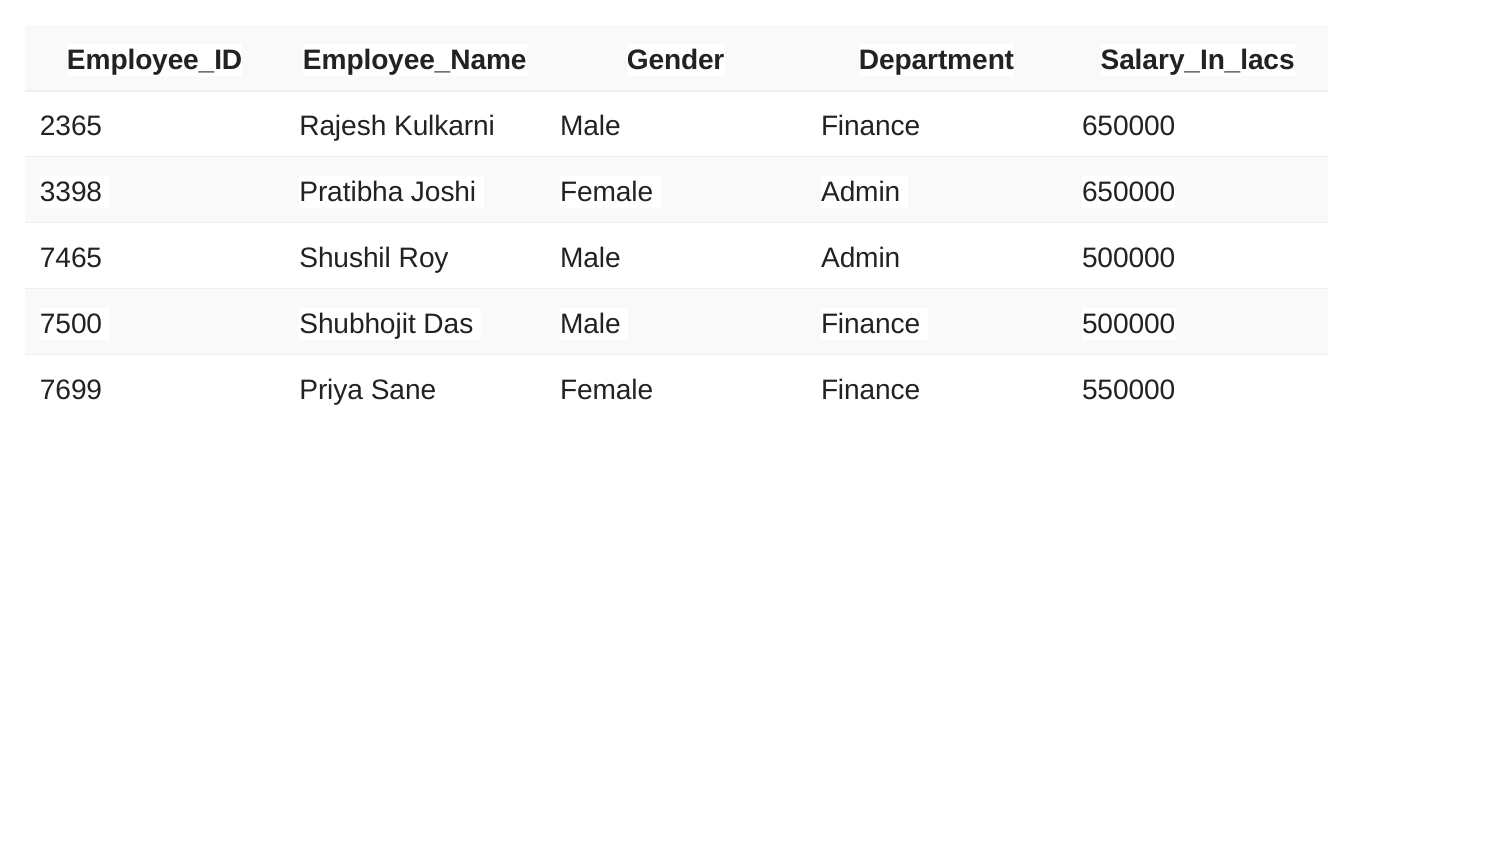

| Employee\_ID | Employee\_Name | Gender | Department | Salary\_In\_lacs |
| --- | --- | --- | --- | --- |
| 2365 | Rajesh Kulkarni | Male | Finance | 650000 |
| 3398 | Pratibha Joshi | Female | Admin | 650000 |
| 7465 | Shushil Roy | Male | Admin | 500000 |
| 7500 | Shubhojit Das | Male | Finance | 500000 |
| 7699 | Priya Sane | Female | Finance | 550000 |